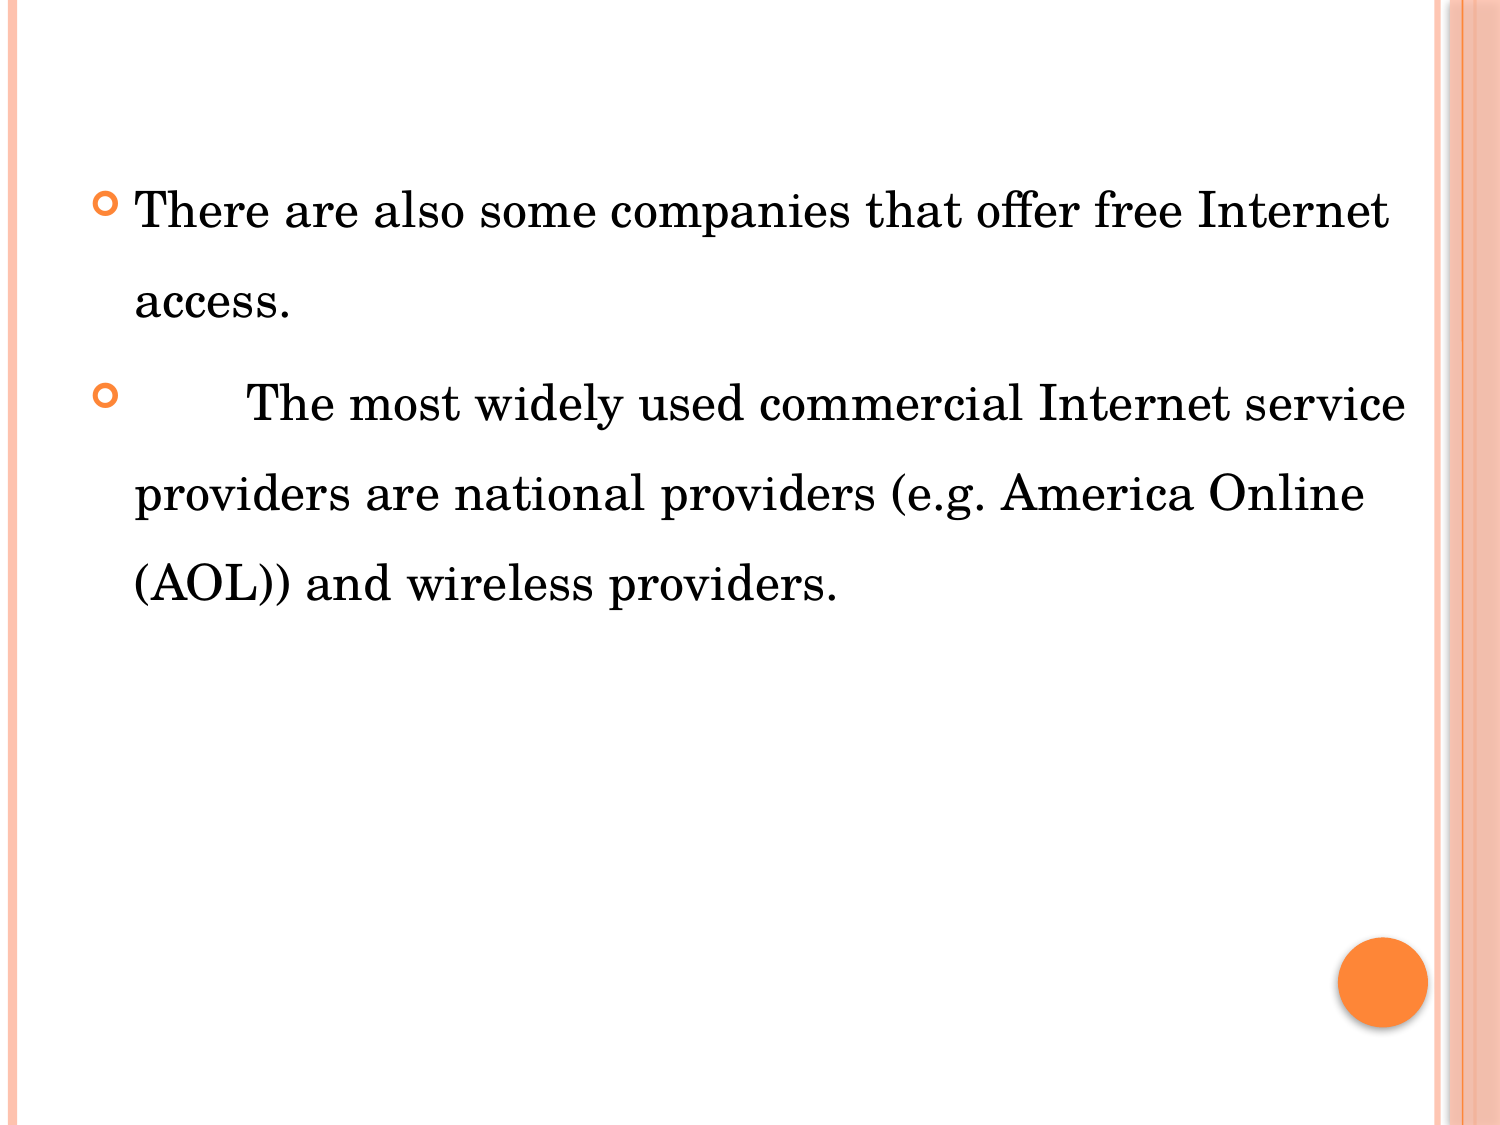

There are also some companies that offer free Internet access.
　　The most widely used commercial Internet service providers are national providers (e.g. America Online (AOL)) and wireless providers.